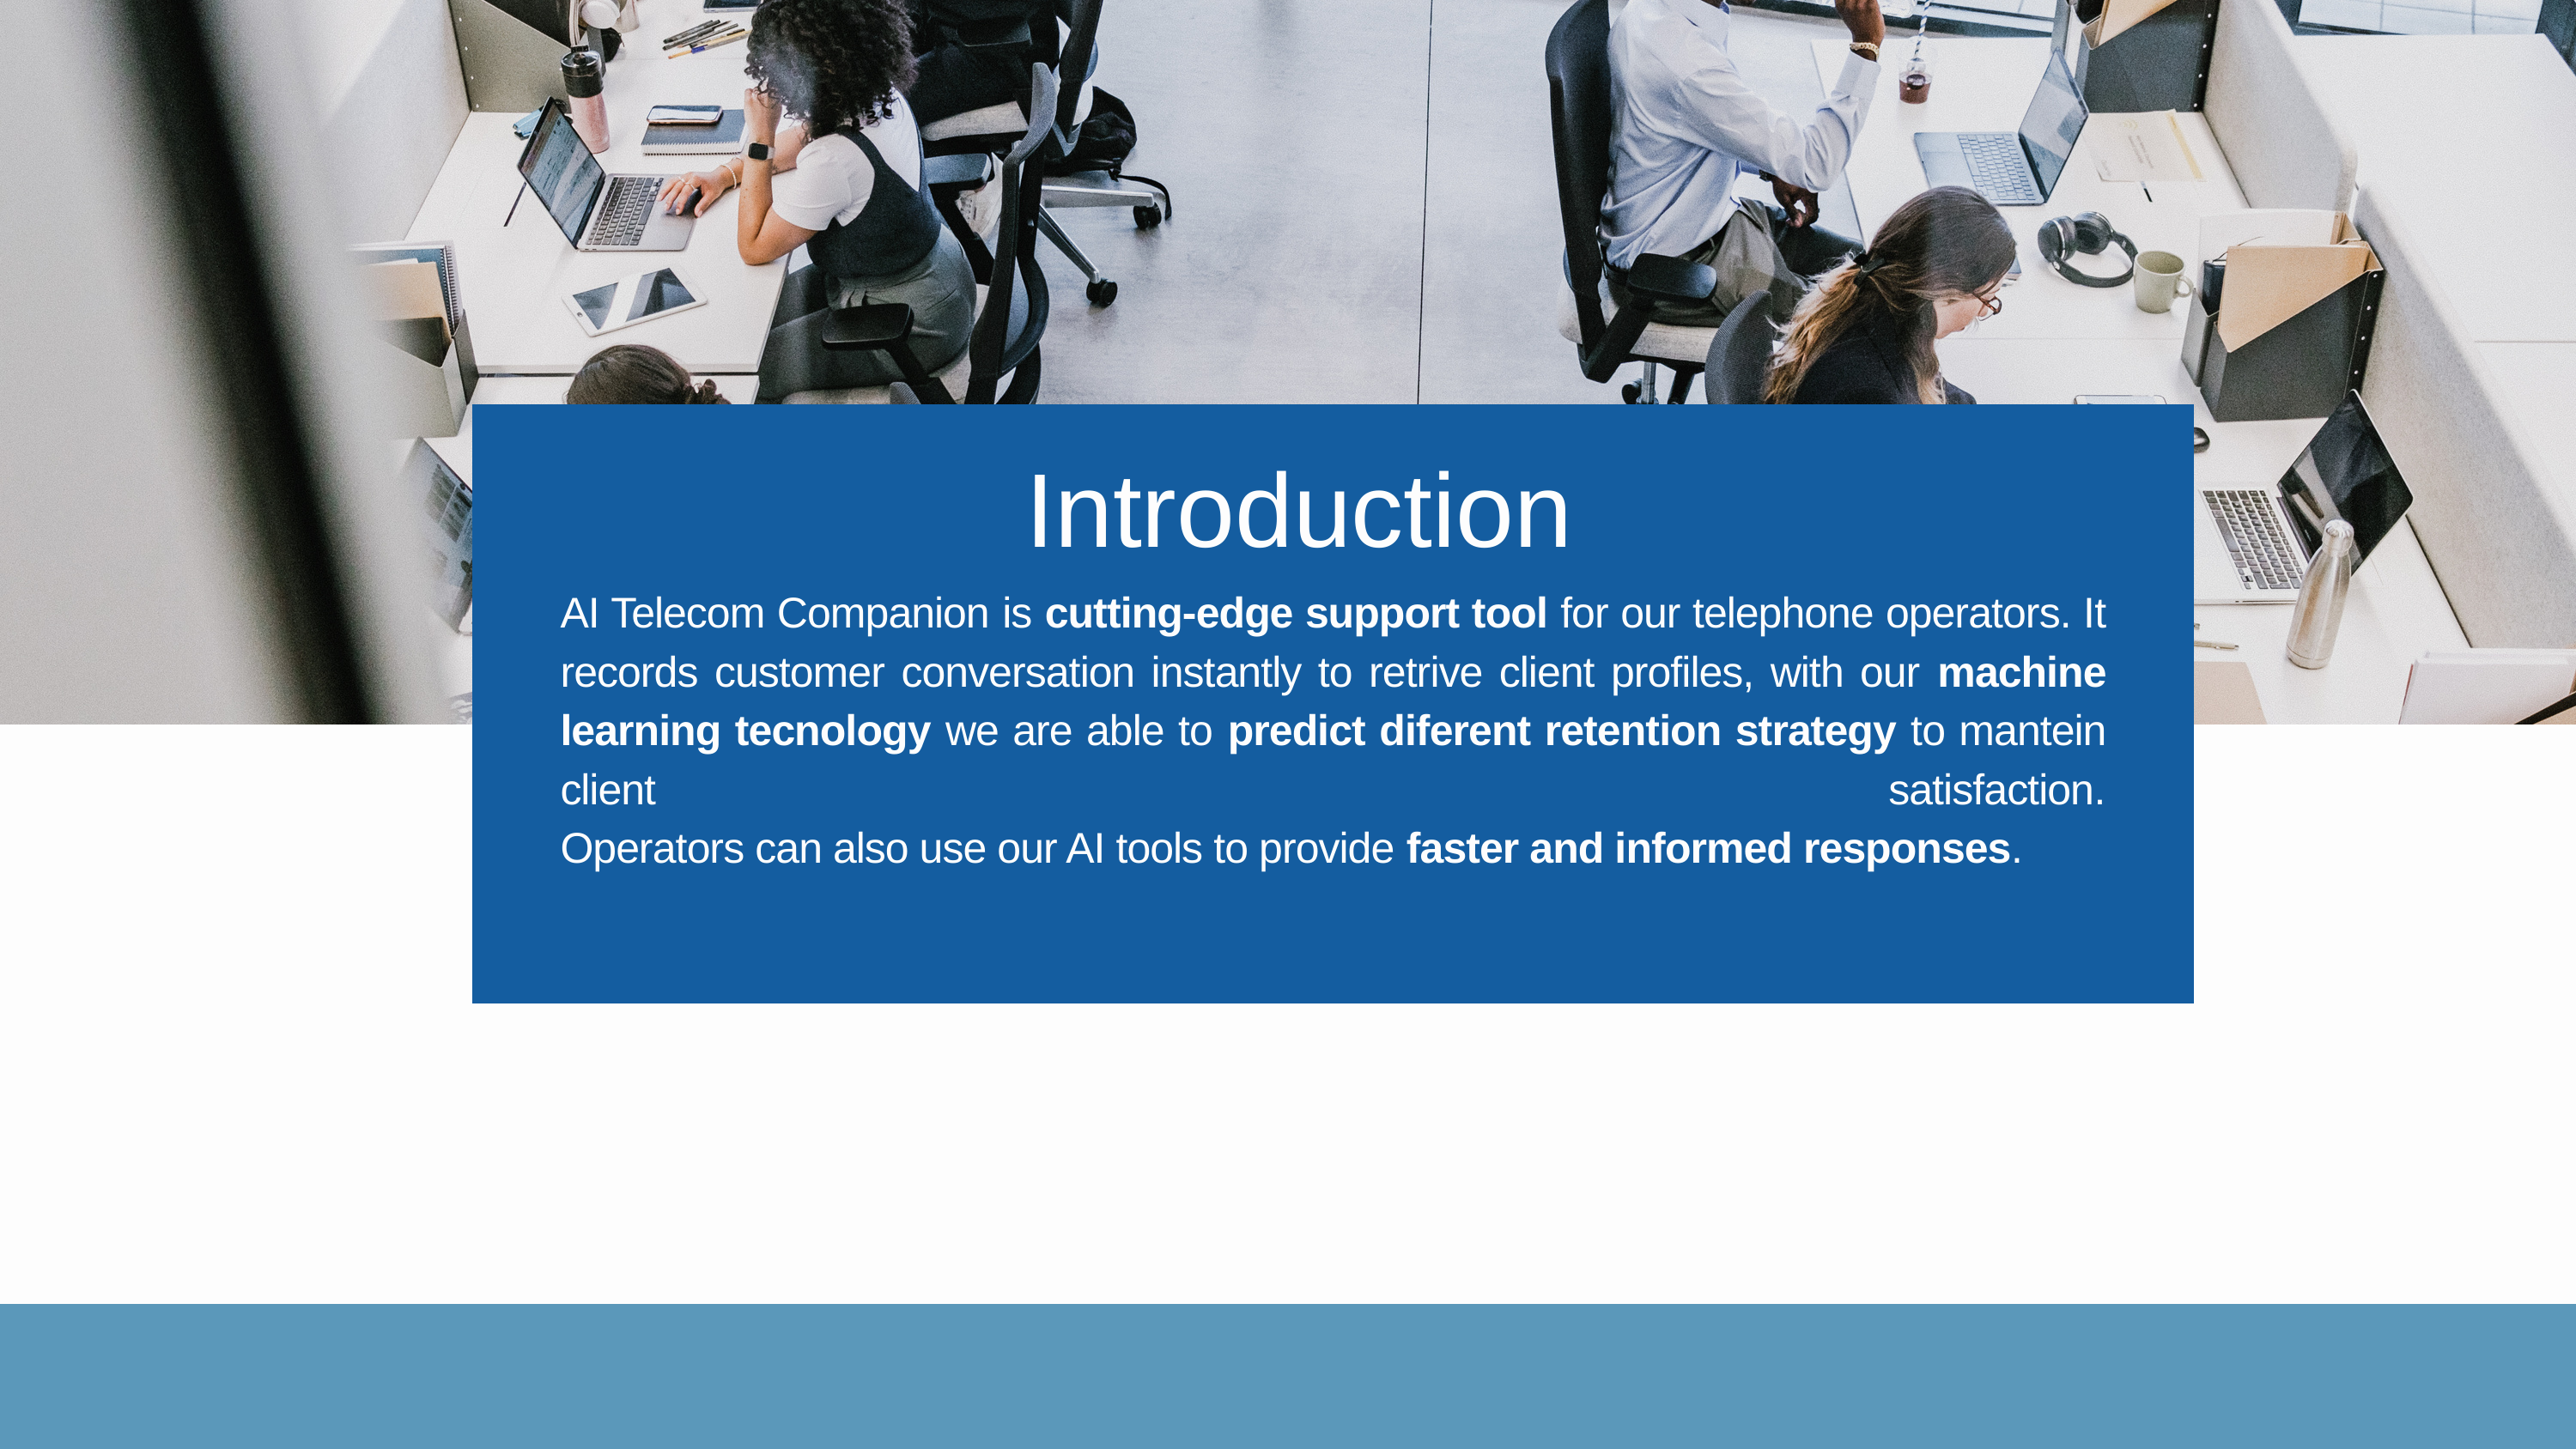

Introduction
AI Telecom Companion is cutting-edge support tool for our telephone operators. It records customer conversation instantly to retrive client profiles, with our machine learning tecnology we are able to predict diferent retention strategy to mantein client satisfaction.
Operators can also use our AI tools to provide faster and informed responses.